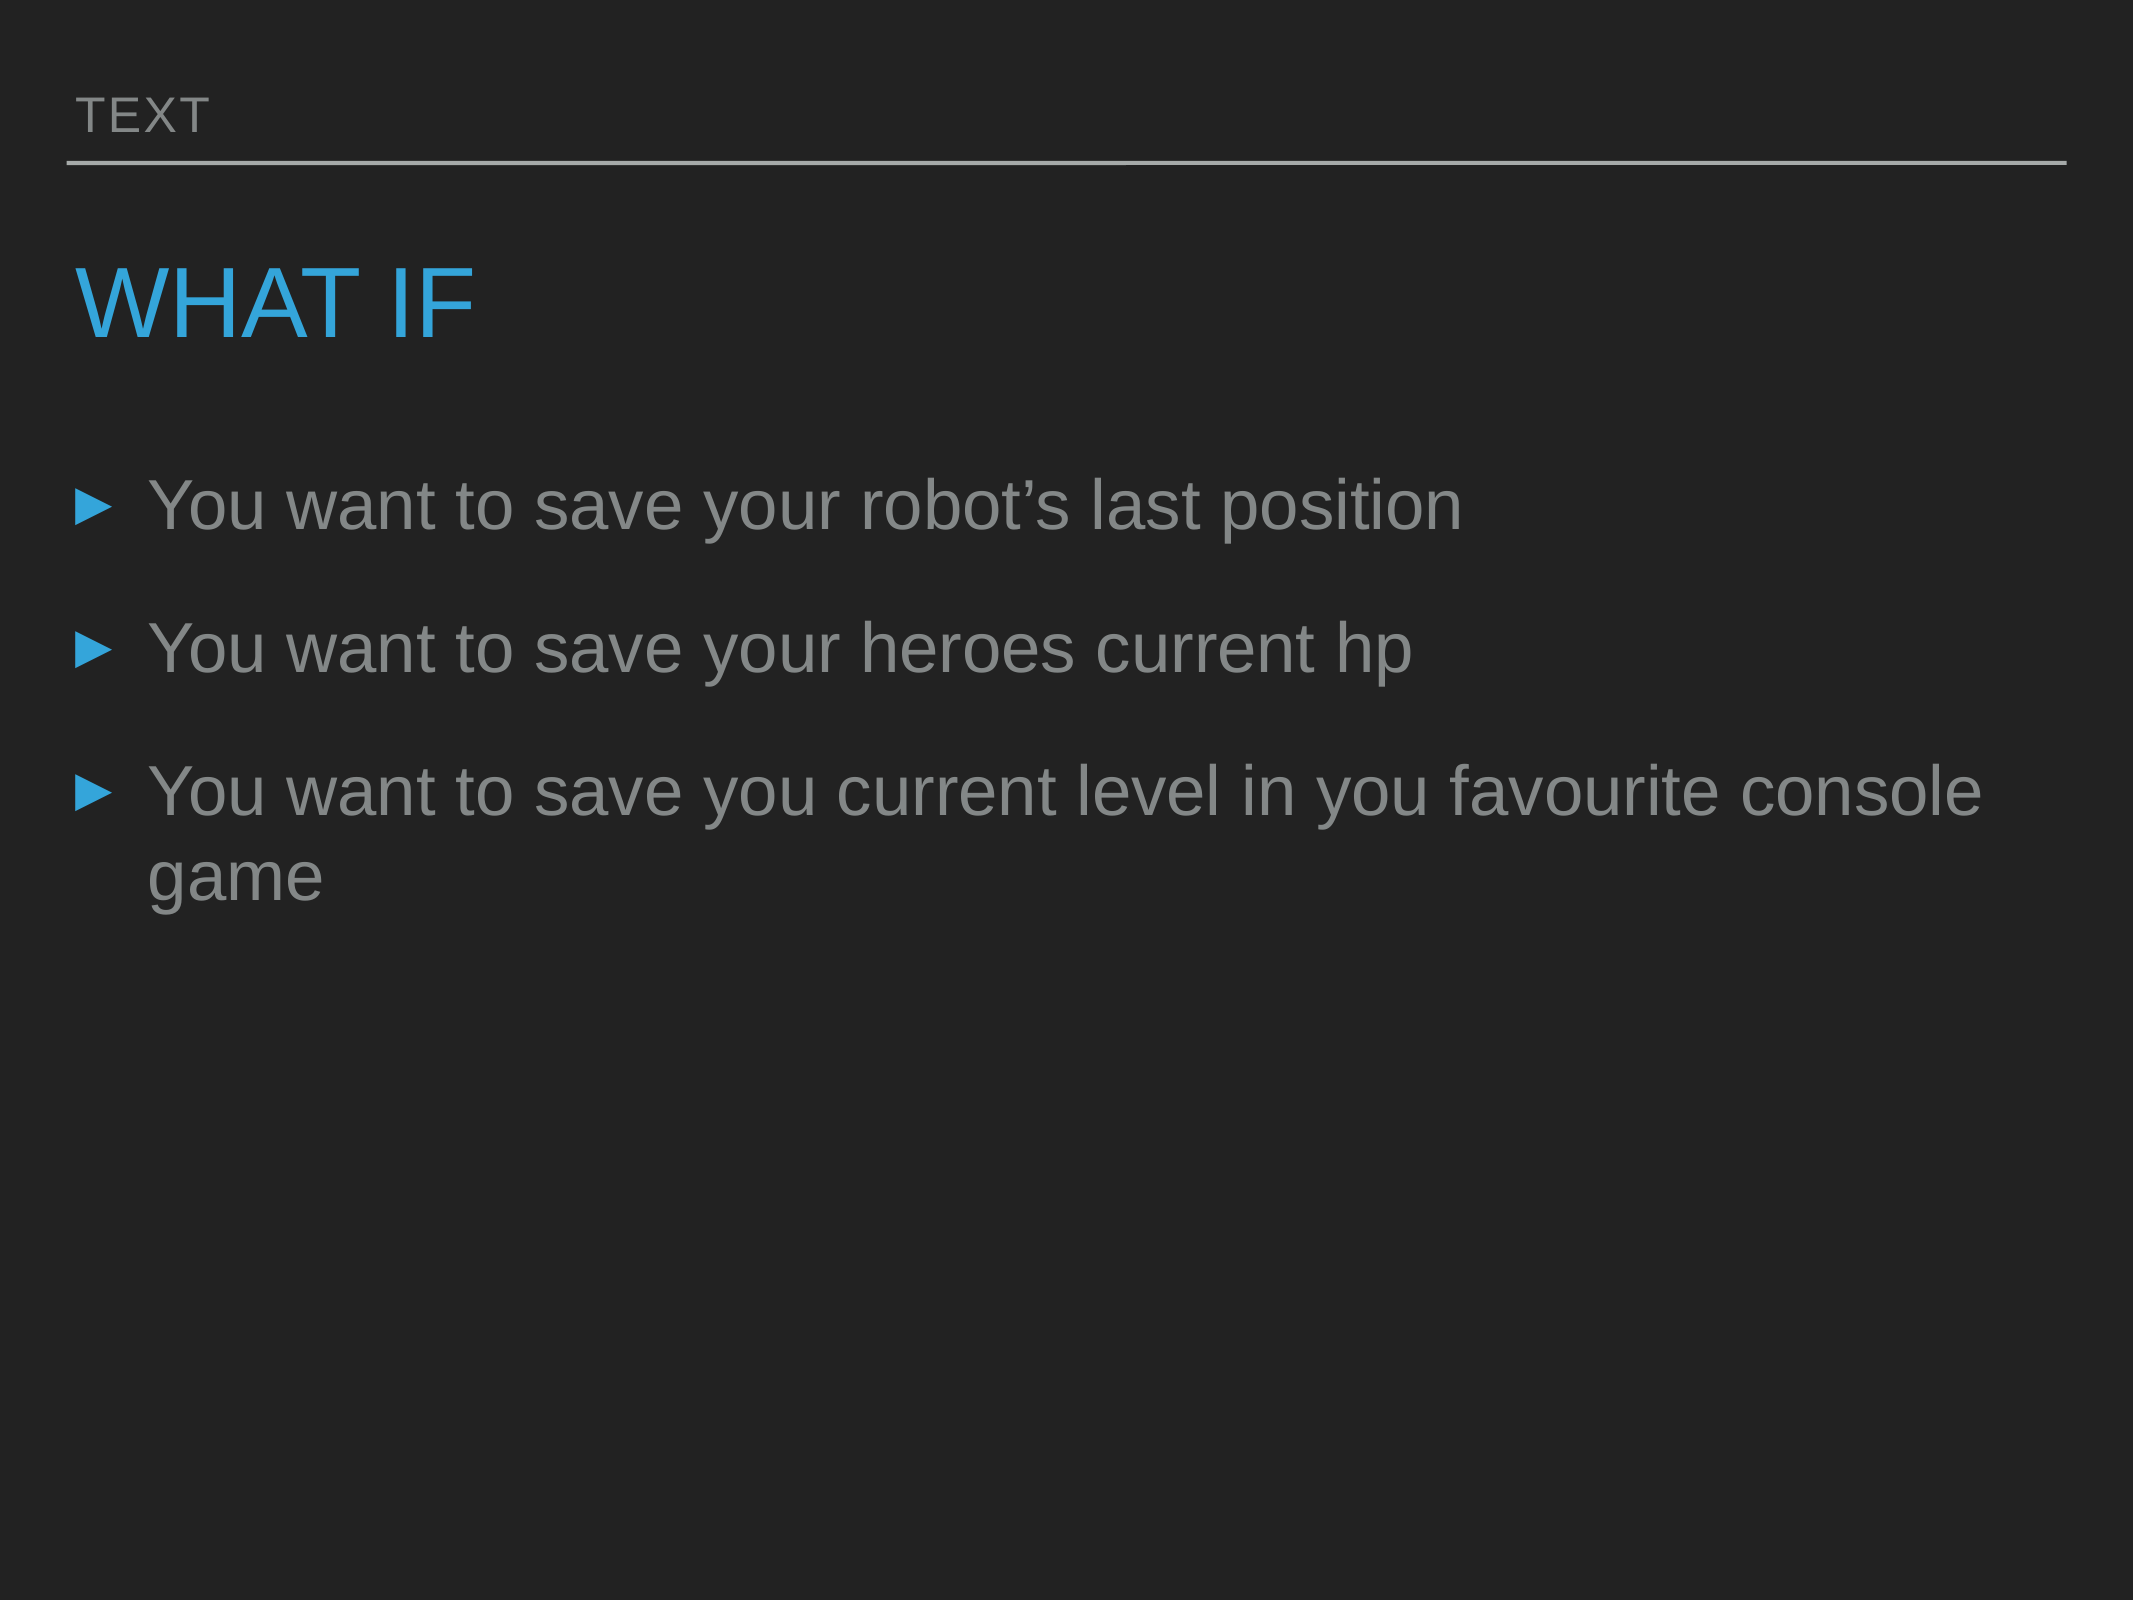

Text
# What if
You want to save your robot’s last position
You want to save your heroes current hp
You want to save you current level in you favourite console game